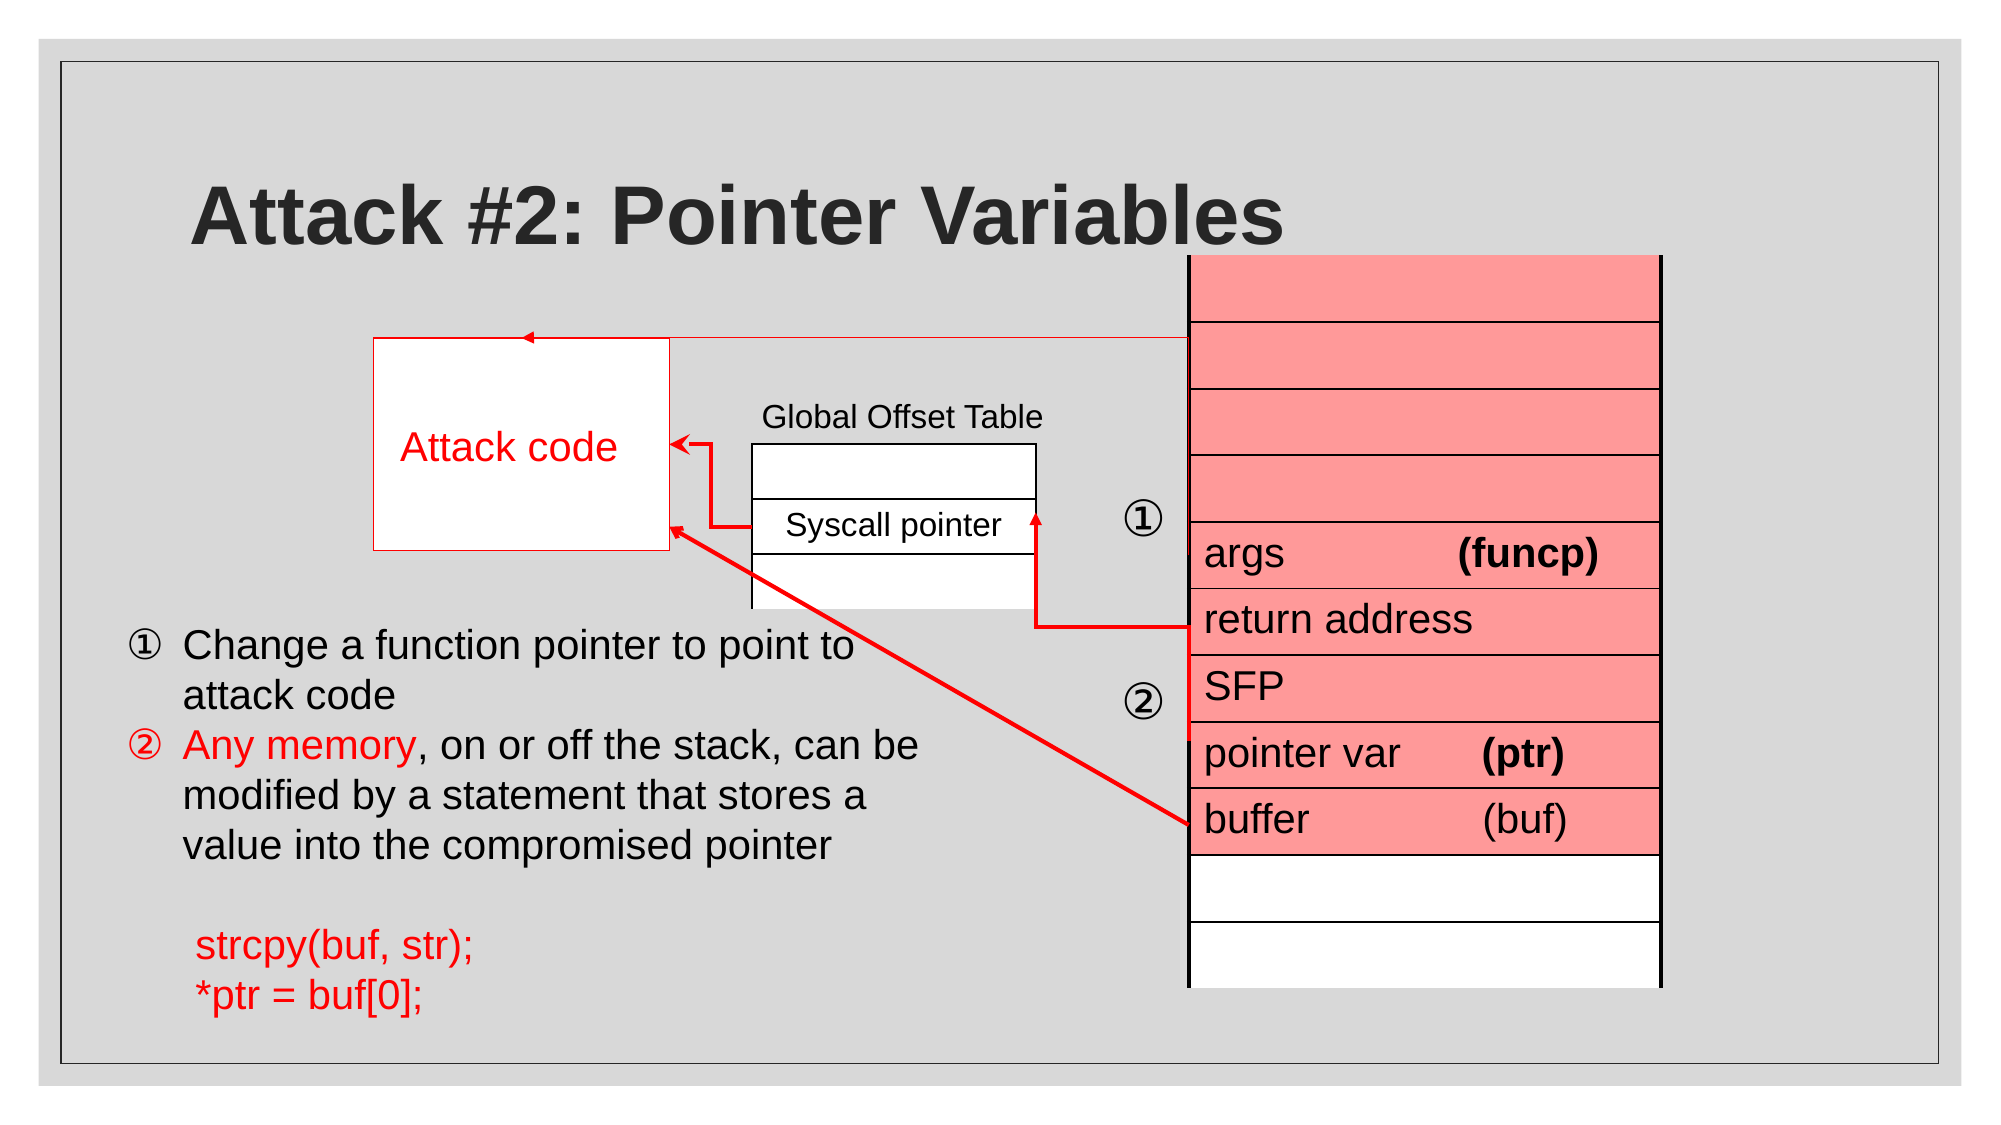

# Attack #2: Pointer Variables
|  |
| --- |
|  |
|  |
|  |
| args (funcp) |
| return address |
| SFP |
| pointer var (ptr) |
| buffer (buf) |
|  |
|  |
 Attack code
  Global Offset Table
|  |
| --- |
| Syscall pointer |
|  |

Change a function pointer to point to attack code
Any memory, on or off the stack, can be modified by a statement that stores a value into the compromised pointer
      strcpy(buf, str);
      *ptr = buf[0];